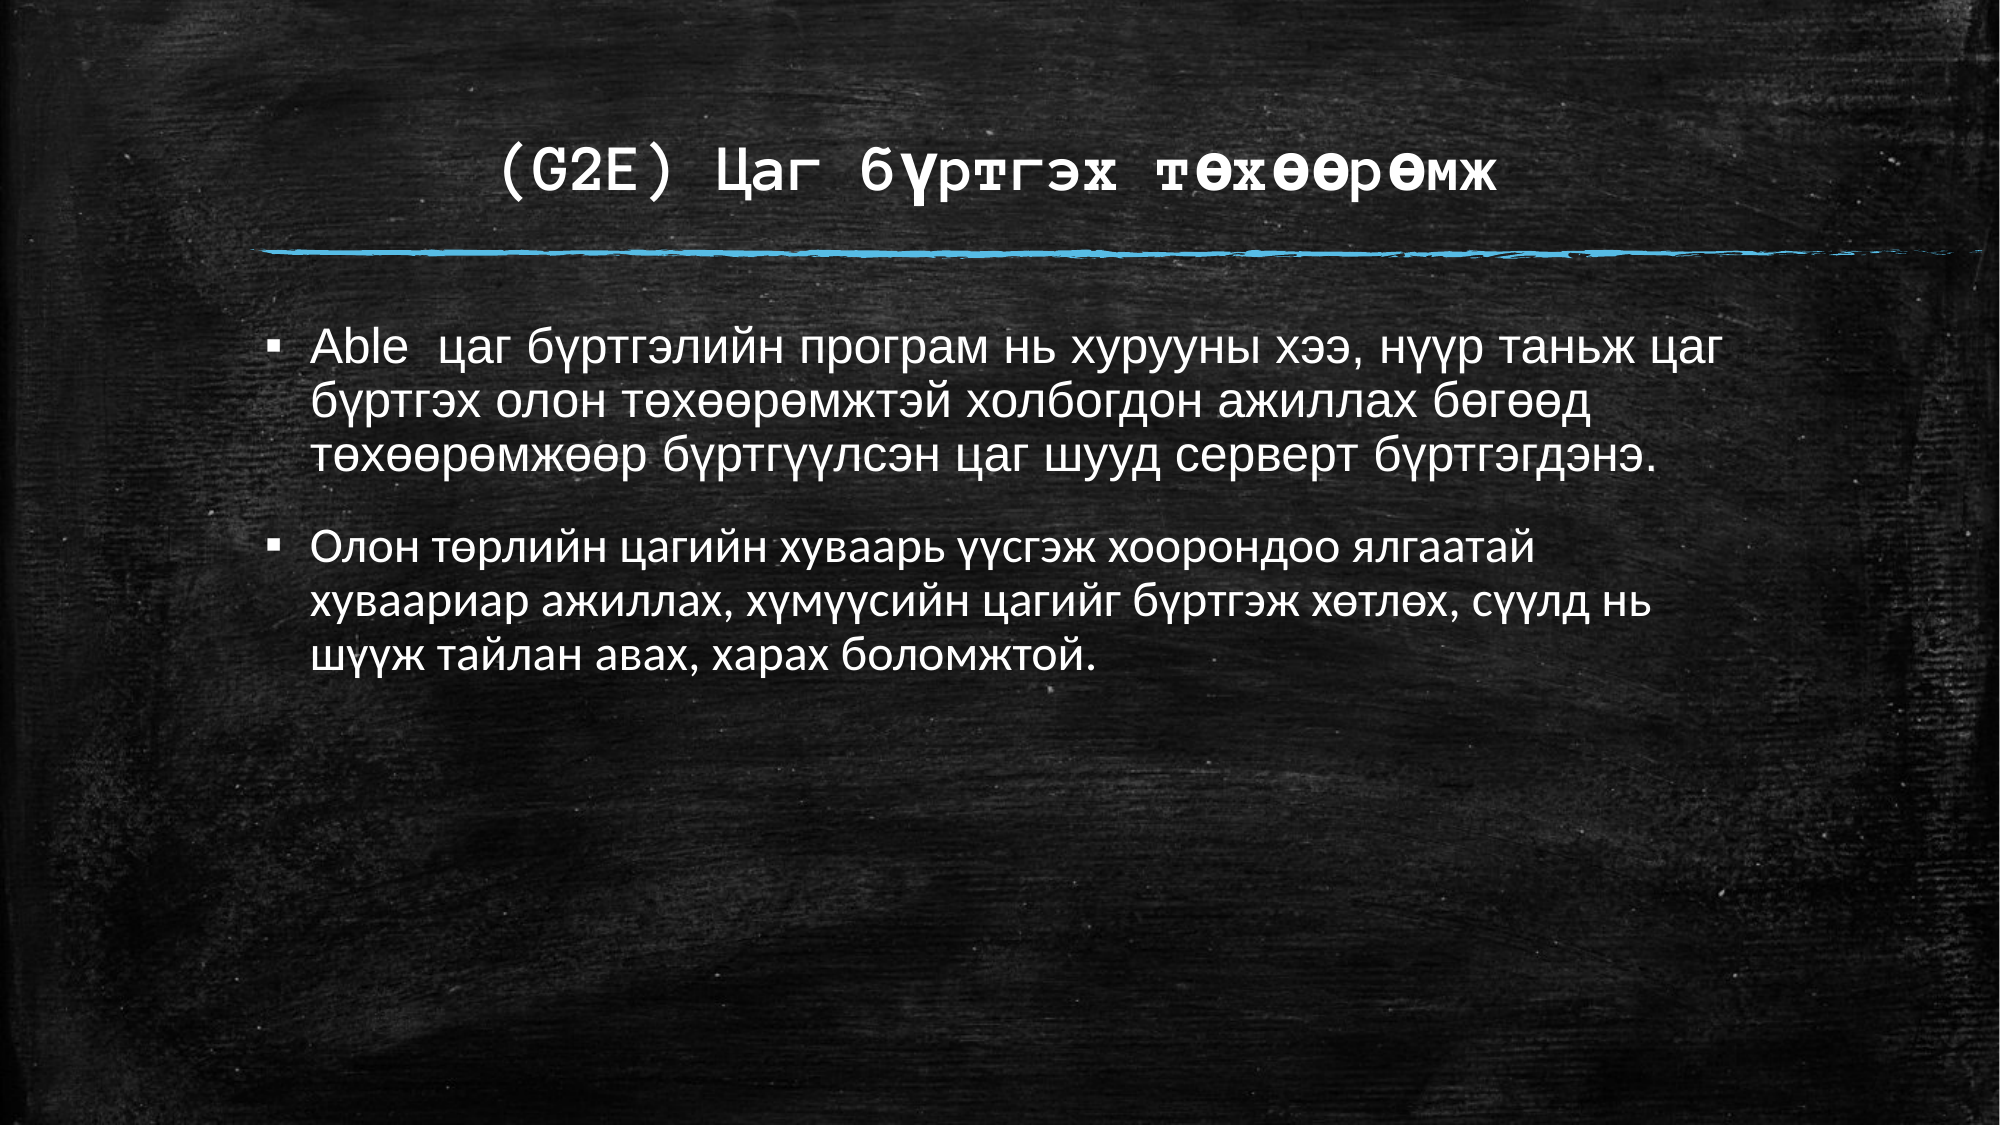

# (G2E) Цаг бүртгэх төхөөрөмж
Able  цаг бүртгэлийн програм нь хурууны хээ, нүүр таньж цаг бүртгэх олон төхөөрөмжтэй холбогдон ажиллах бөгөөд төхөөрөмжөөр бүртгүүлсэн цаг шууд серверт бүртгэгдэнэ.
Олон төрлийн цагийн хуваарь үүсгэж хоорондоо ялгаатай хуваариар ажиллах, хүмүүсийн цагийг бүртгэж хөтлөх, сүүлд нь шүүж тайлан авах, харах боломжтой.